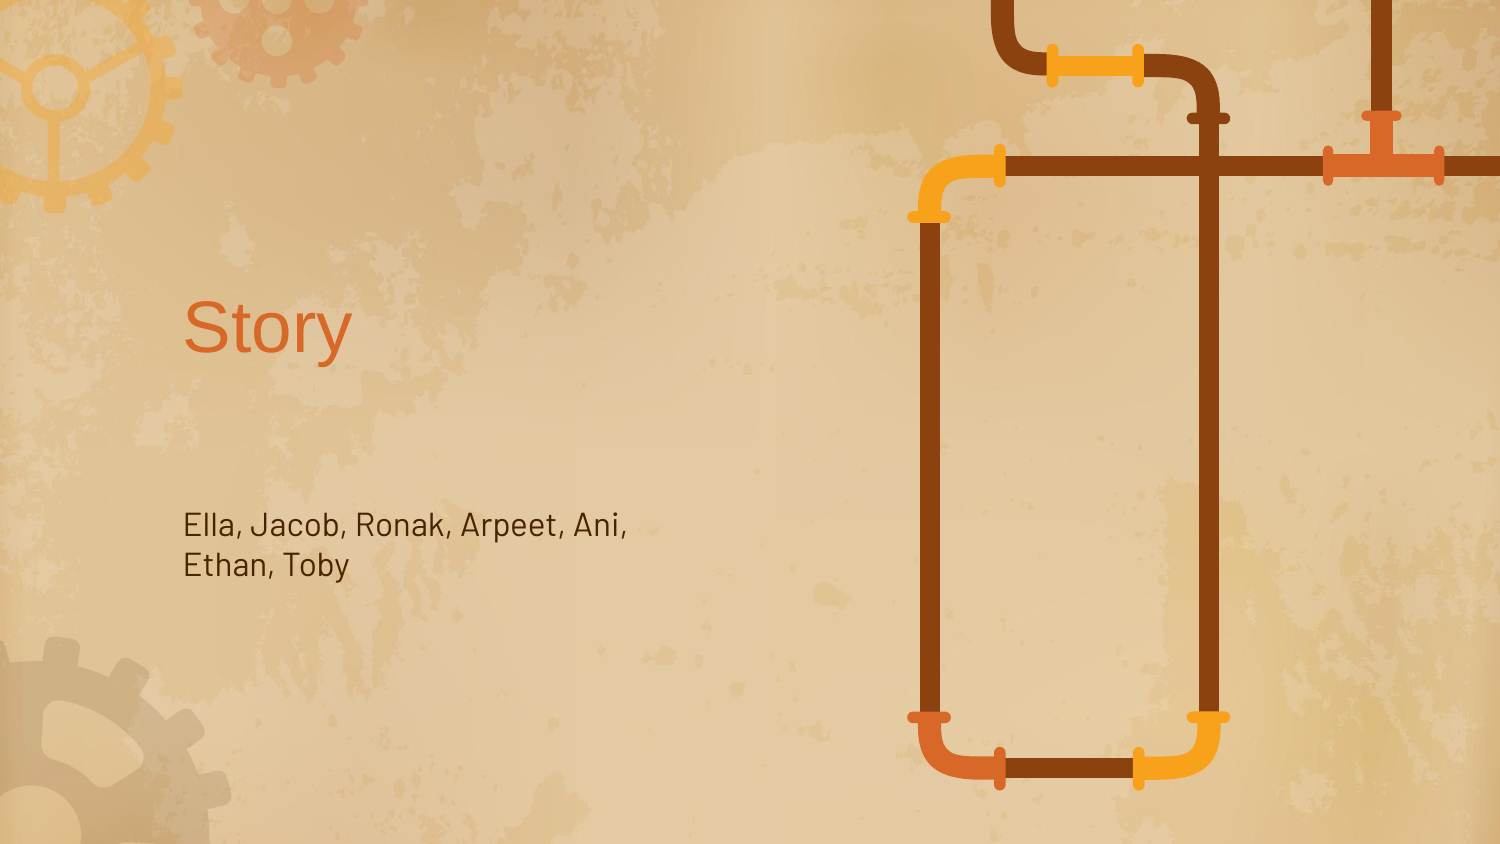

# Story
Ella, Jacob, Ronak, Arpeet, Ani, Ethan, Toby